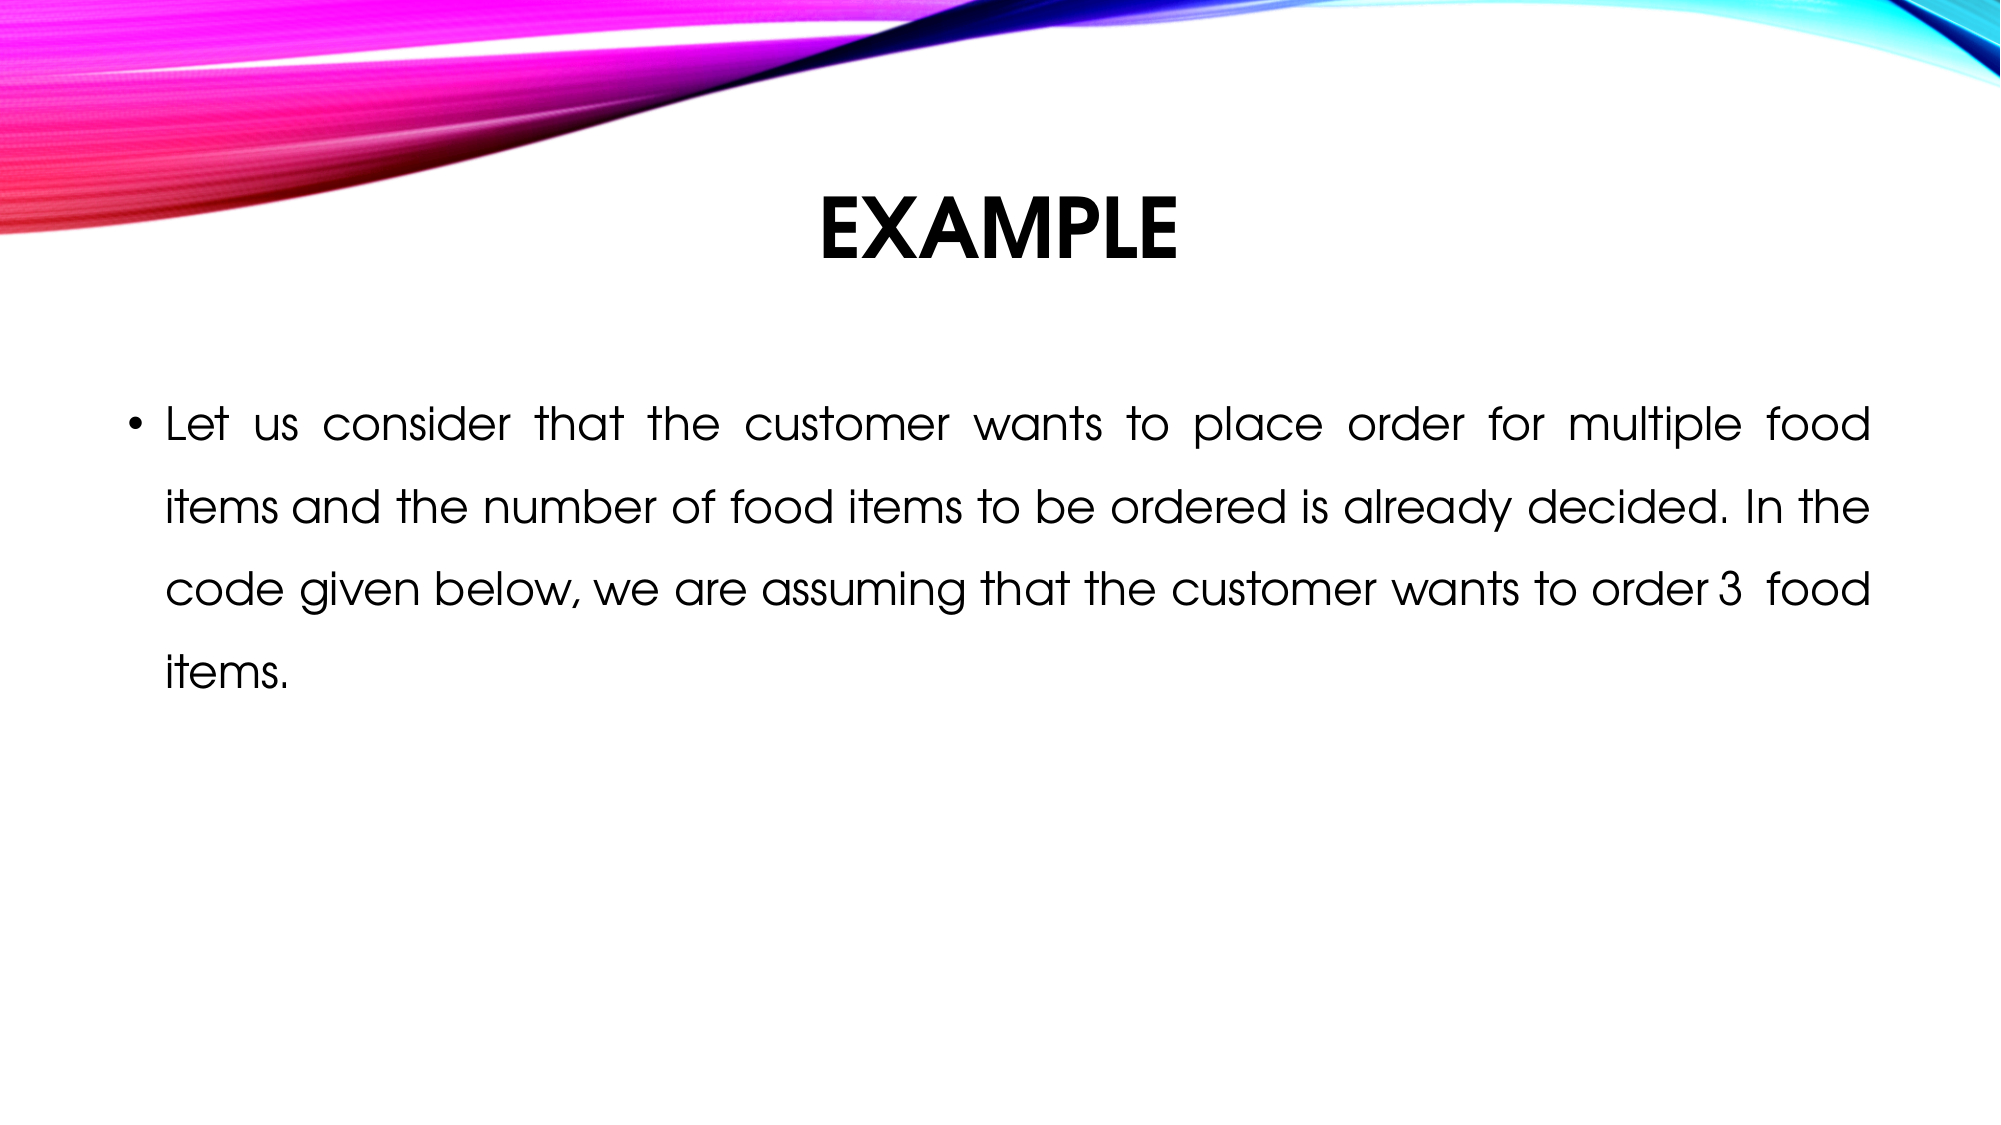

# EXAMPLE
Let us consider that the customer wants to place order for multiple food items and the number of food items to be ordered is already decided. In the code given below, we are assuming that the customer wants to order 3  food items.